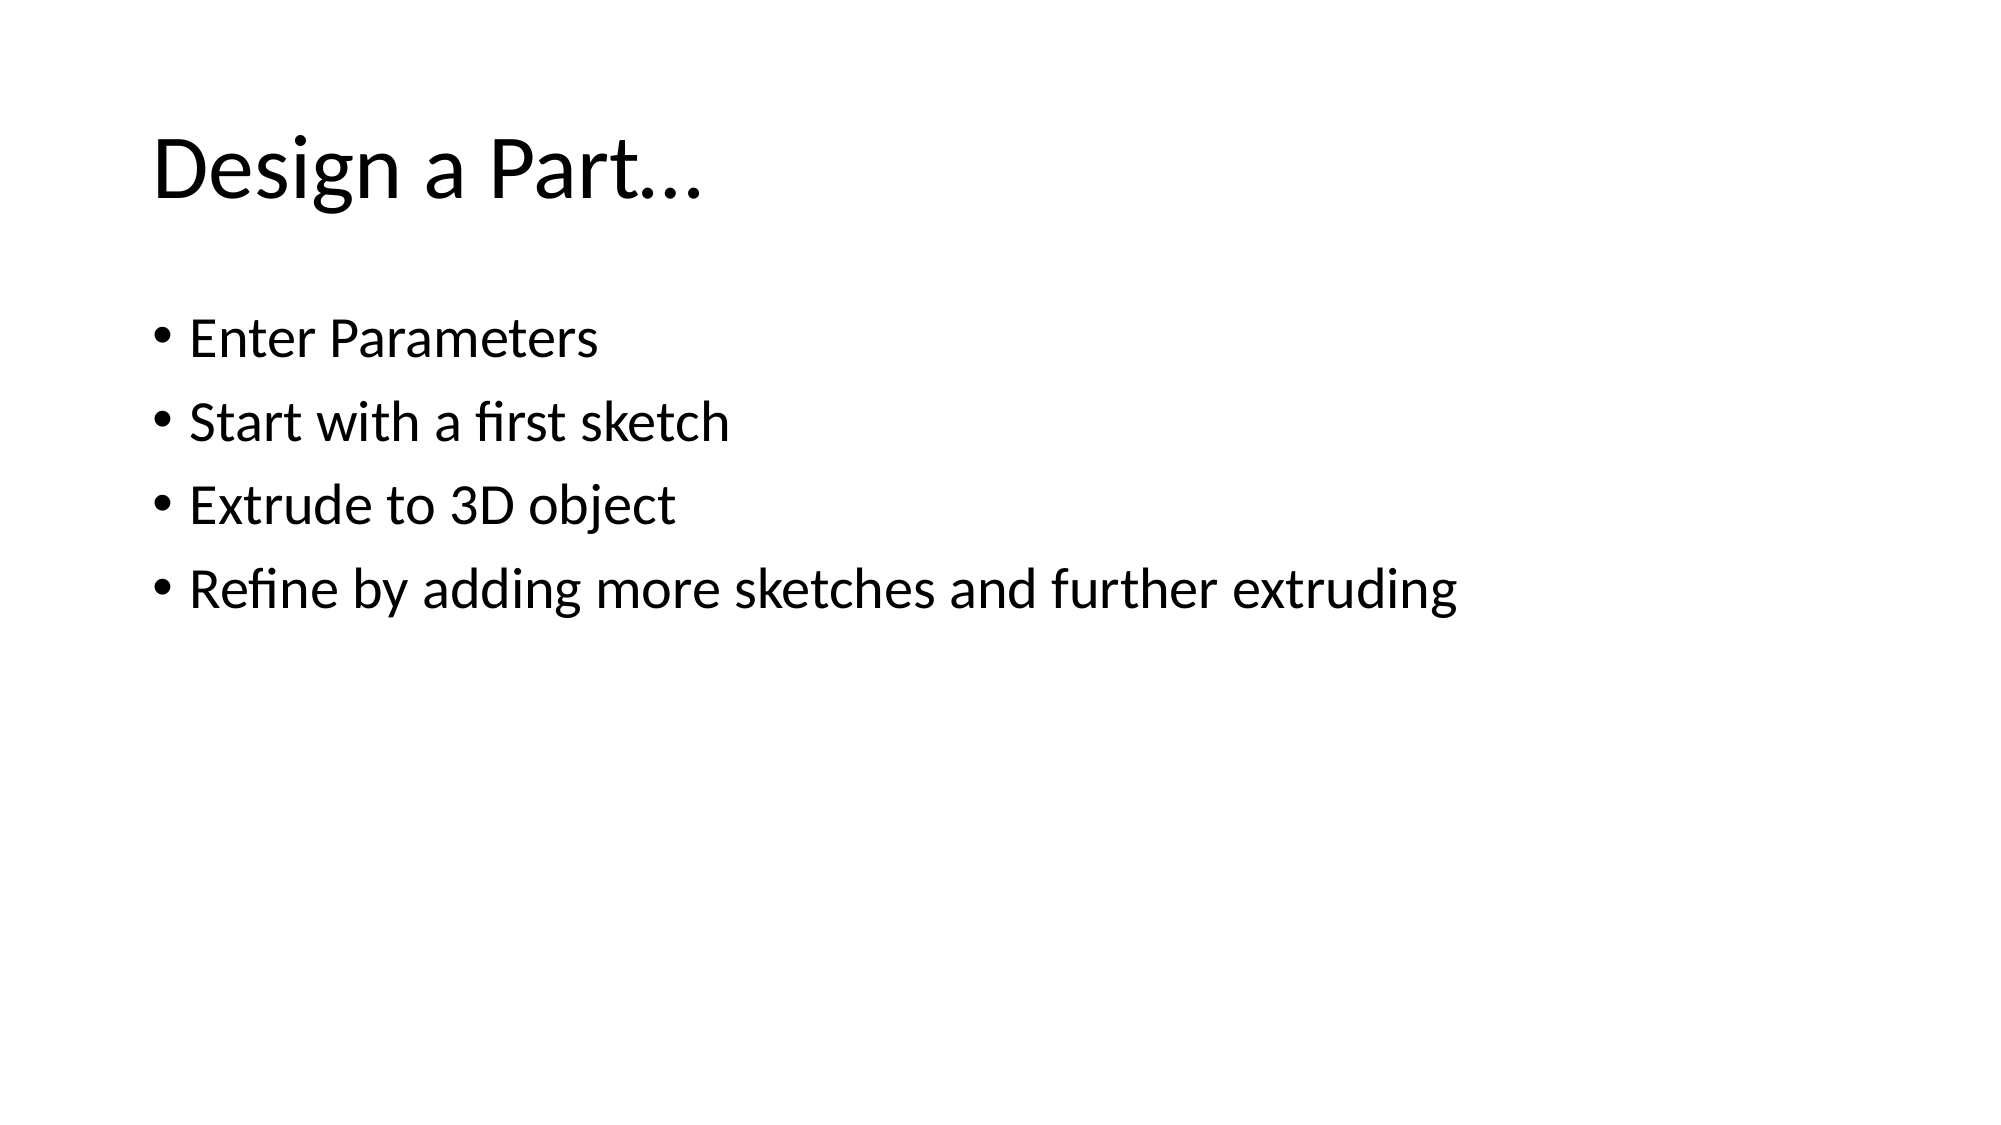

# Design a Part…
Enter Parameters
Start with a first sketch
Extrude to 3D object
Refine by adding more sketches and further extruding